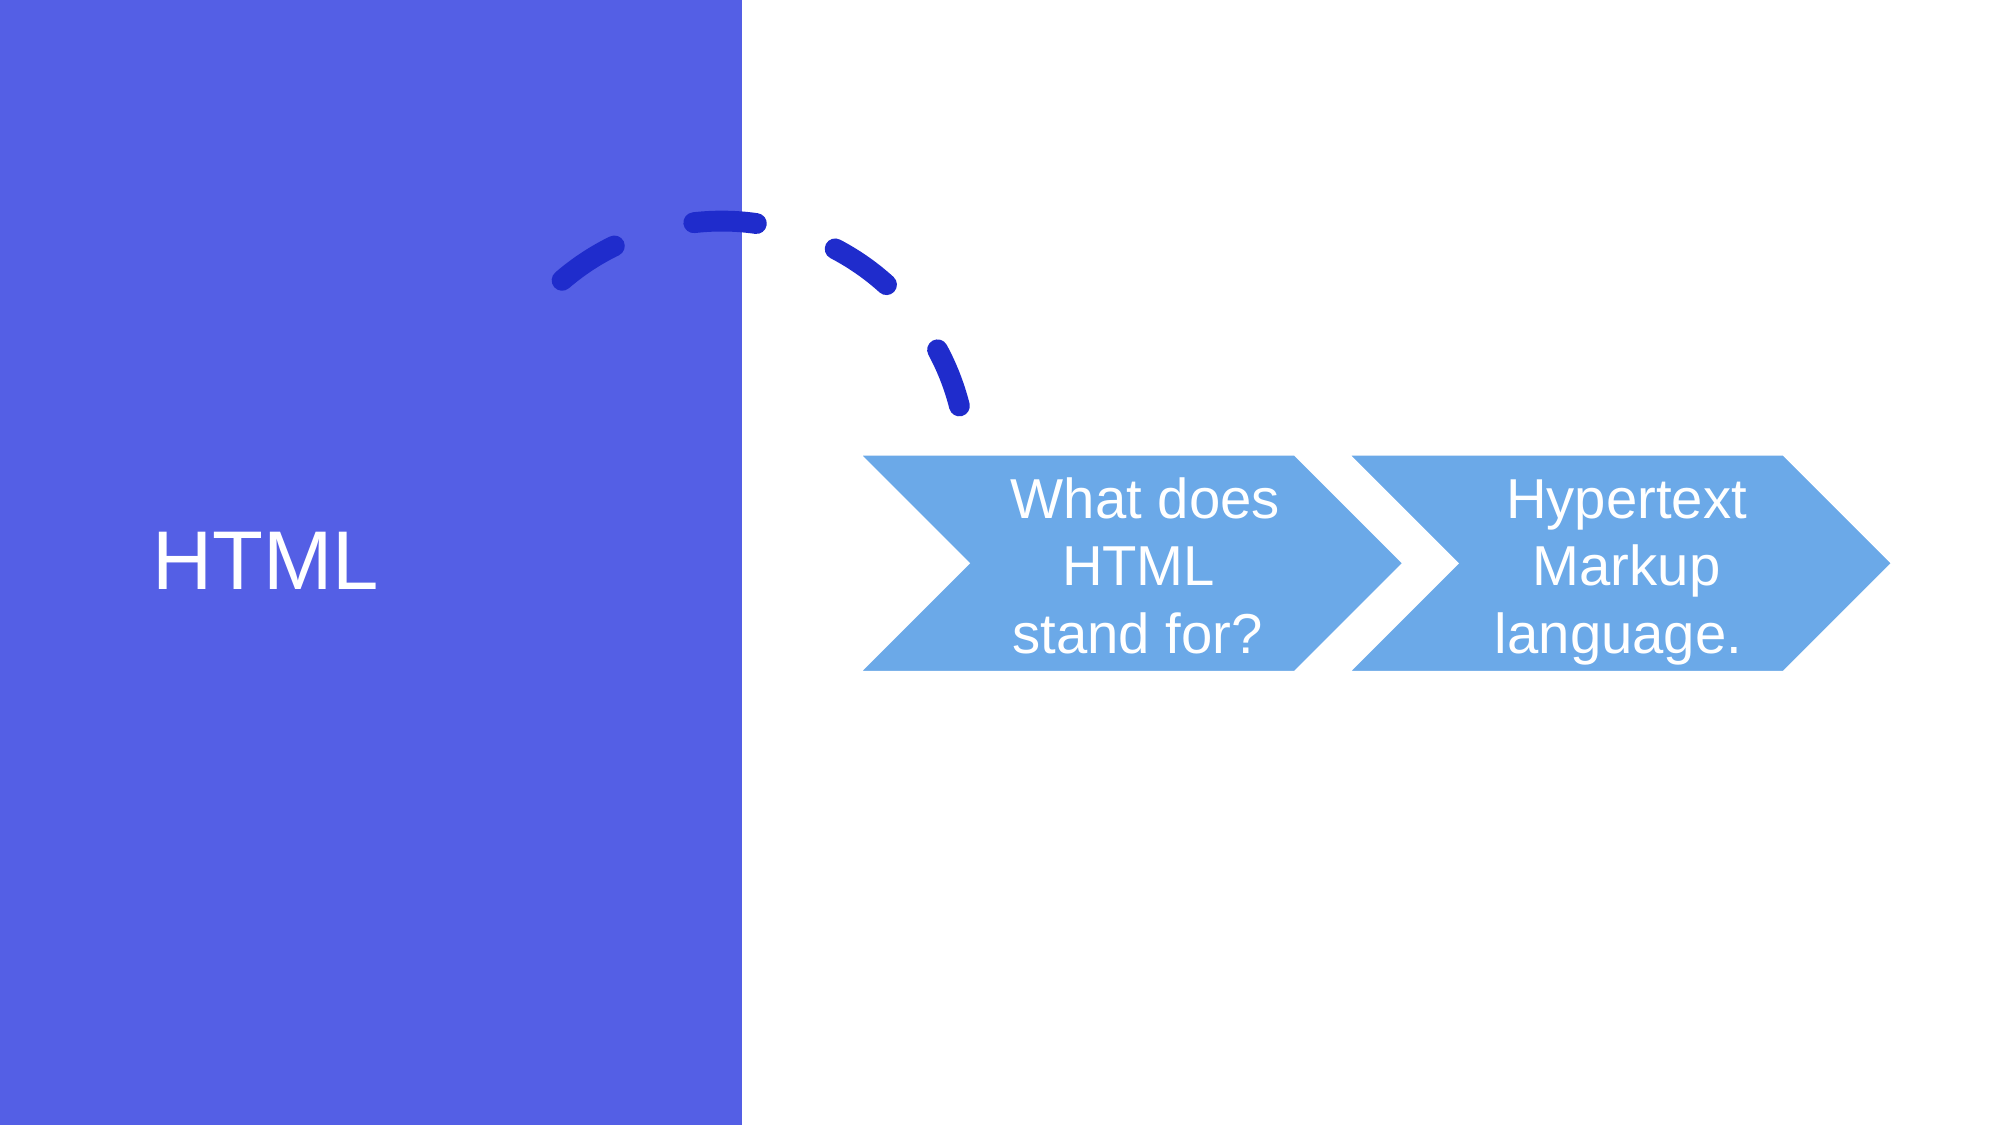

# HTML
 What does HTML stand for?
Hypertext Markup language.